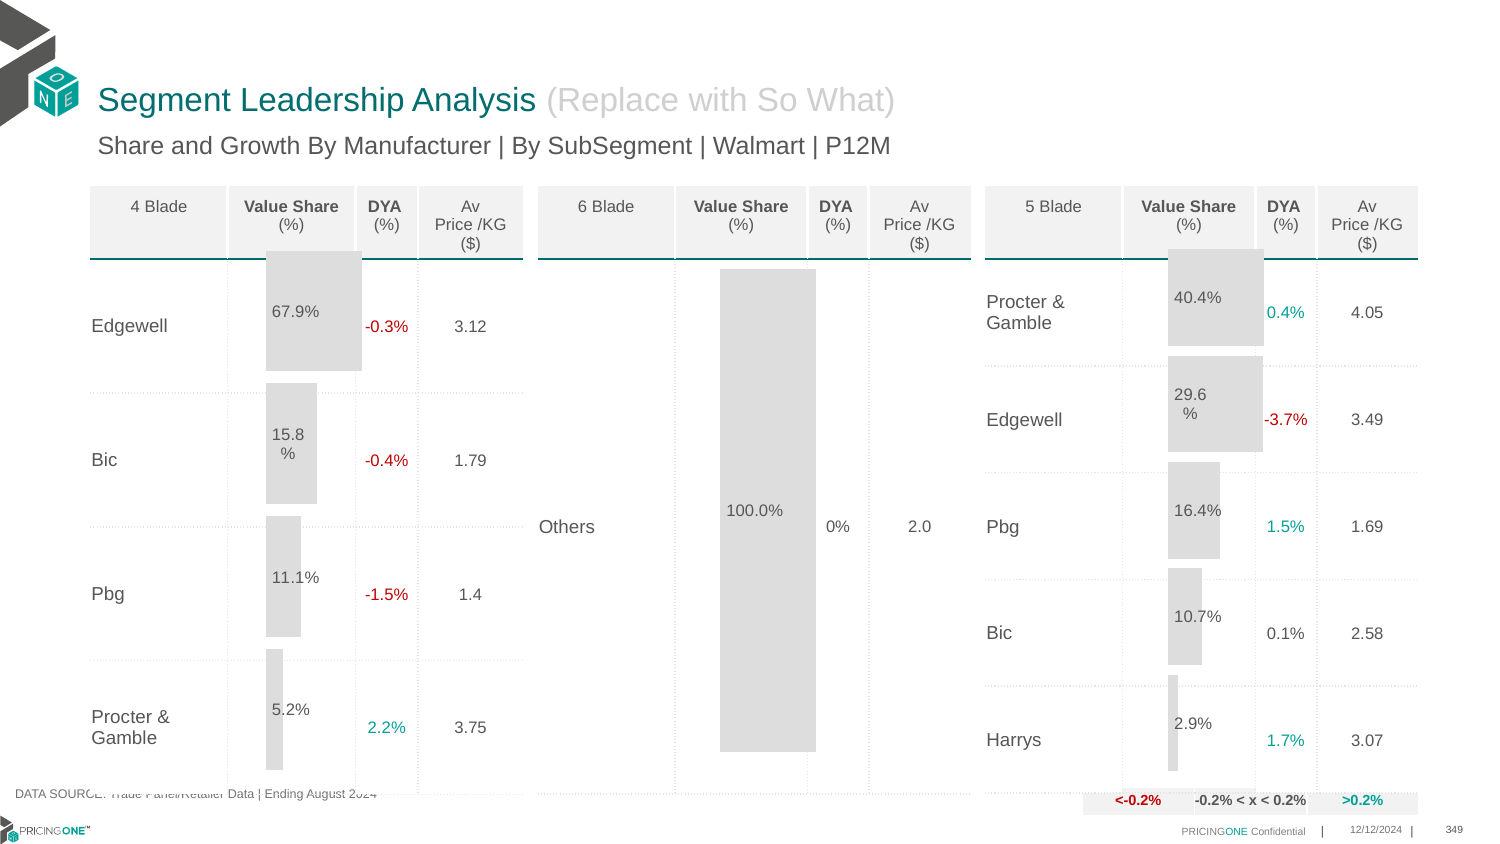

# Segment Leadership Analysis (Replace with So What)
Share and Growth By Manufacturer | By SubSegment | Walmart | P12M
| 6 Blade | Value Share (%) | DYA (%) | Av Price /KG ($) |
| --- | --- | --- | --- |
| Others |  | 0% | 2.0 |
| 4 Blade | Value Share (%) | DYA (%) | Av Price /KG ($) |
| --- | --- | --- | --- |
| Edgewell |  | -0.3% | 3.12 |
| Bic |  | -0.4% | 1.79 |
| Pbg |  | -1.5% | 1.4 |
| Procter & Gamble |  | 2.2% | 3.75 |
| 5 Blade | Value Share (%) | DYA (%) | Av Price /KG ($) |
| --- | --- | --- | --- |
| Procter & Gamble |  | 0.4% | 4.05 |
| Edgewell |  | -3.7% | 3.49 |
| Pbg |  | 1.5% | 1.69 |
| Bic |  | 0.1% | 2.58 |
| Harrys |  | 1.7% | 3.07 |

### Chart

| Category | Walmart | 4 Blade |
|---|---|
|  | 0.6786756284963303 |

### Chart

| Category | Walmart | 6 Blade |
|---|---|
|  | 1.0 |

### Chart

| Category | Walmart | 5 Blade |
|---|---|
|  | 0.40401169467698517 |
DATA SOURCE: Trade Panel/Retailer Data | Ending August 2024
| <-0.2% | -0.2% < x < 0.2% | >0.2% |
| --- | --- | --- |

12/12/2024
349